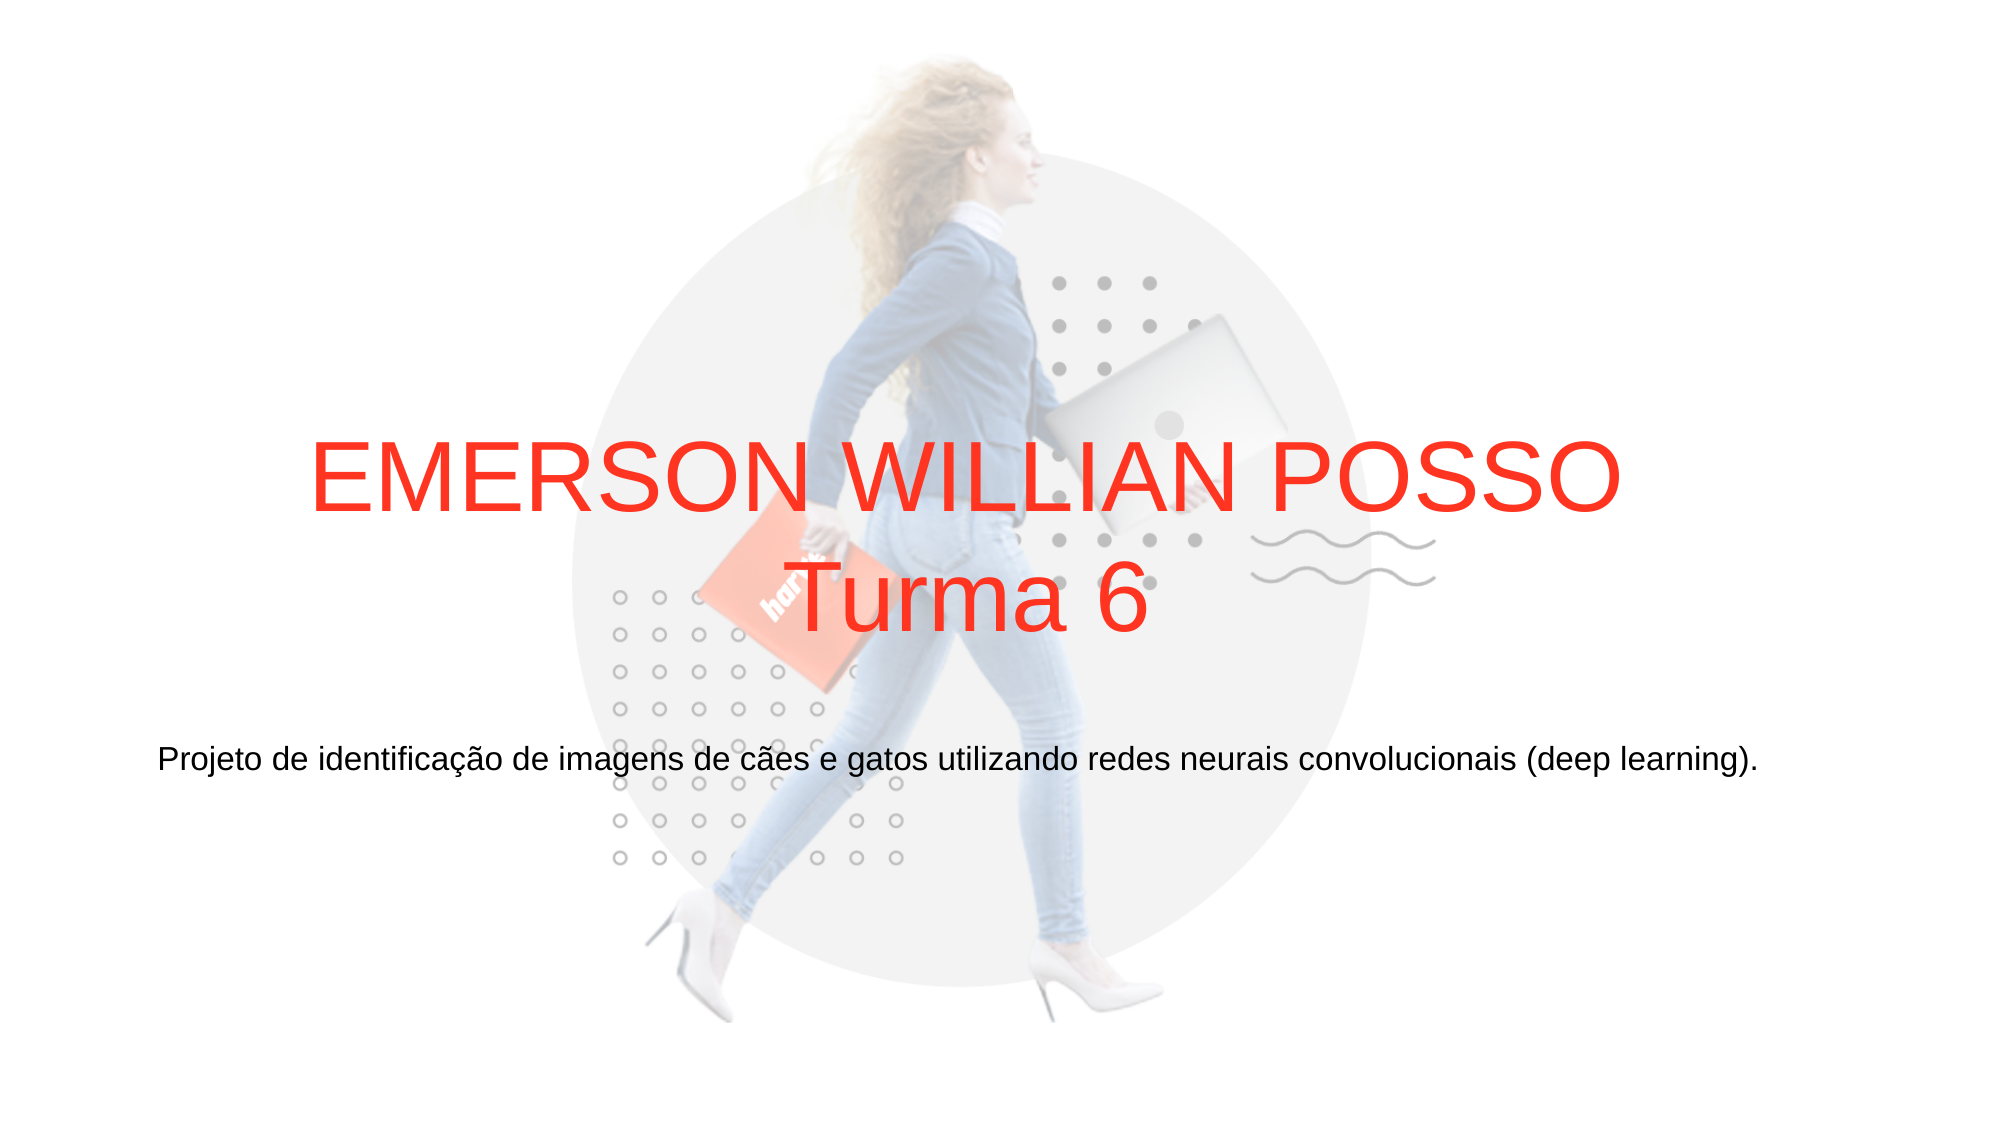

EMERSON WILLIAN POSSO
Turma 6
Projeto de identificação de imagens de cães e gatos utilizando redes neurais convolucionais (deep learning).